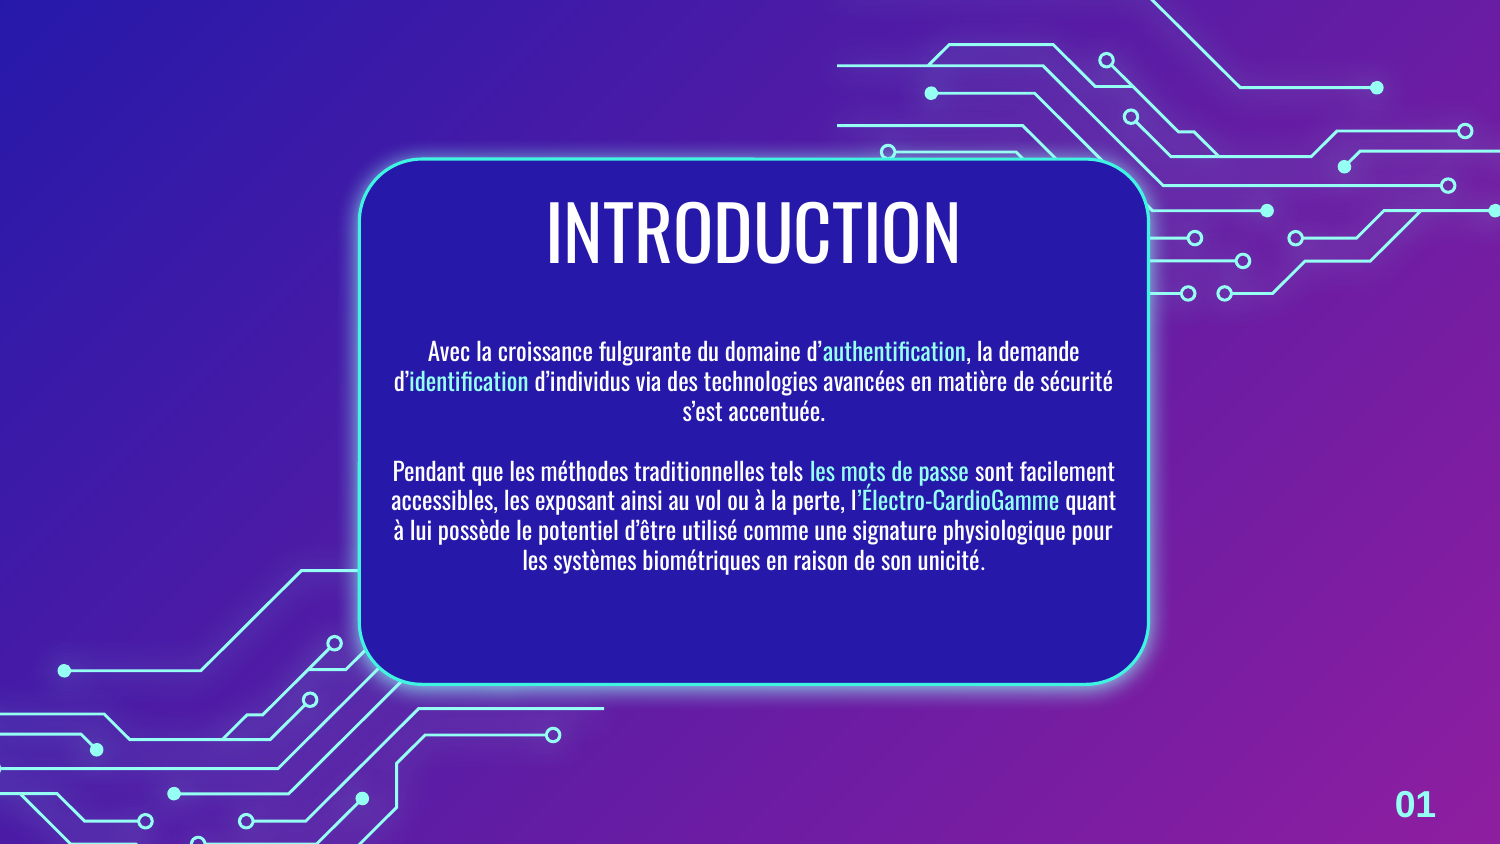

# INTRODUCTION
Avec la croissance fulgurante du domaine d’authentification, la demande d’identification d’individus via des technologies avancées en matière de sécurité s’est accentuée.

Pendant que les méthodes traditionnelles tels les mots de passe sont facilement accessibles, les exposant ainsi au vol ou à la perte, l’Électro-CardioGamme quant à lui possède le potentiel d’être utilisé comme une signature physiologique pour les systèmes biométriques en raison de son unicité.

01